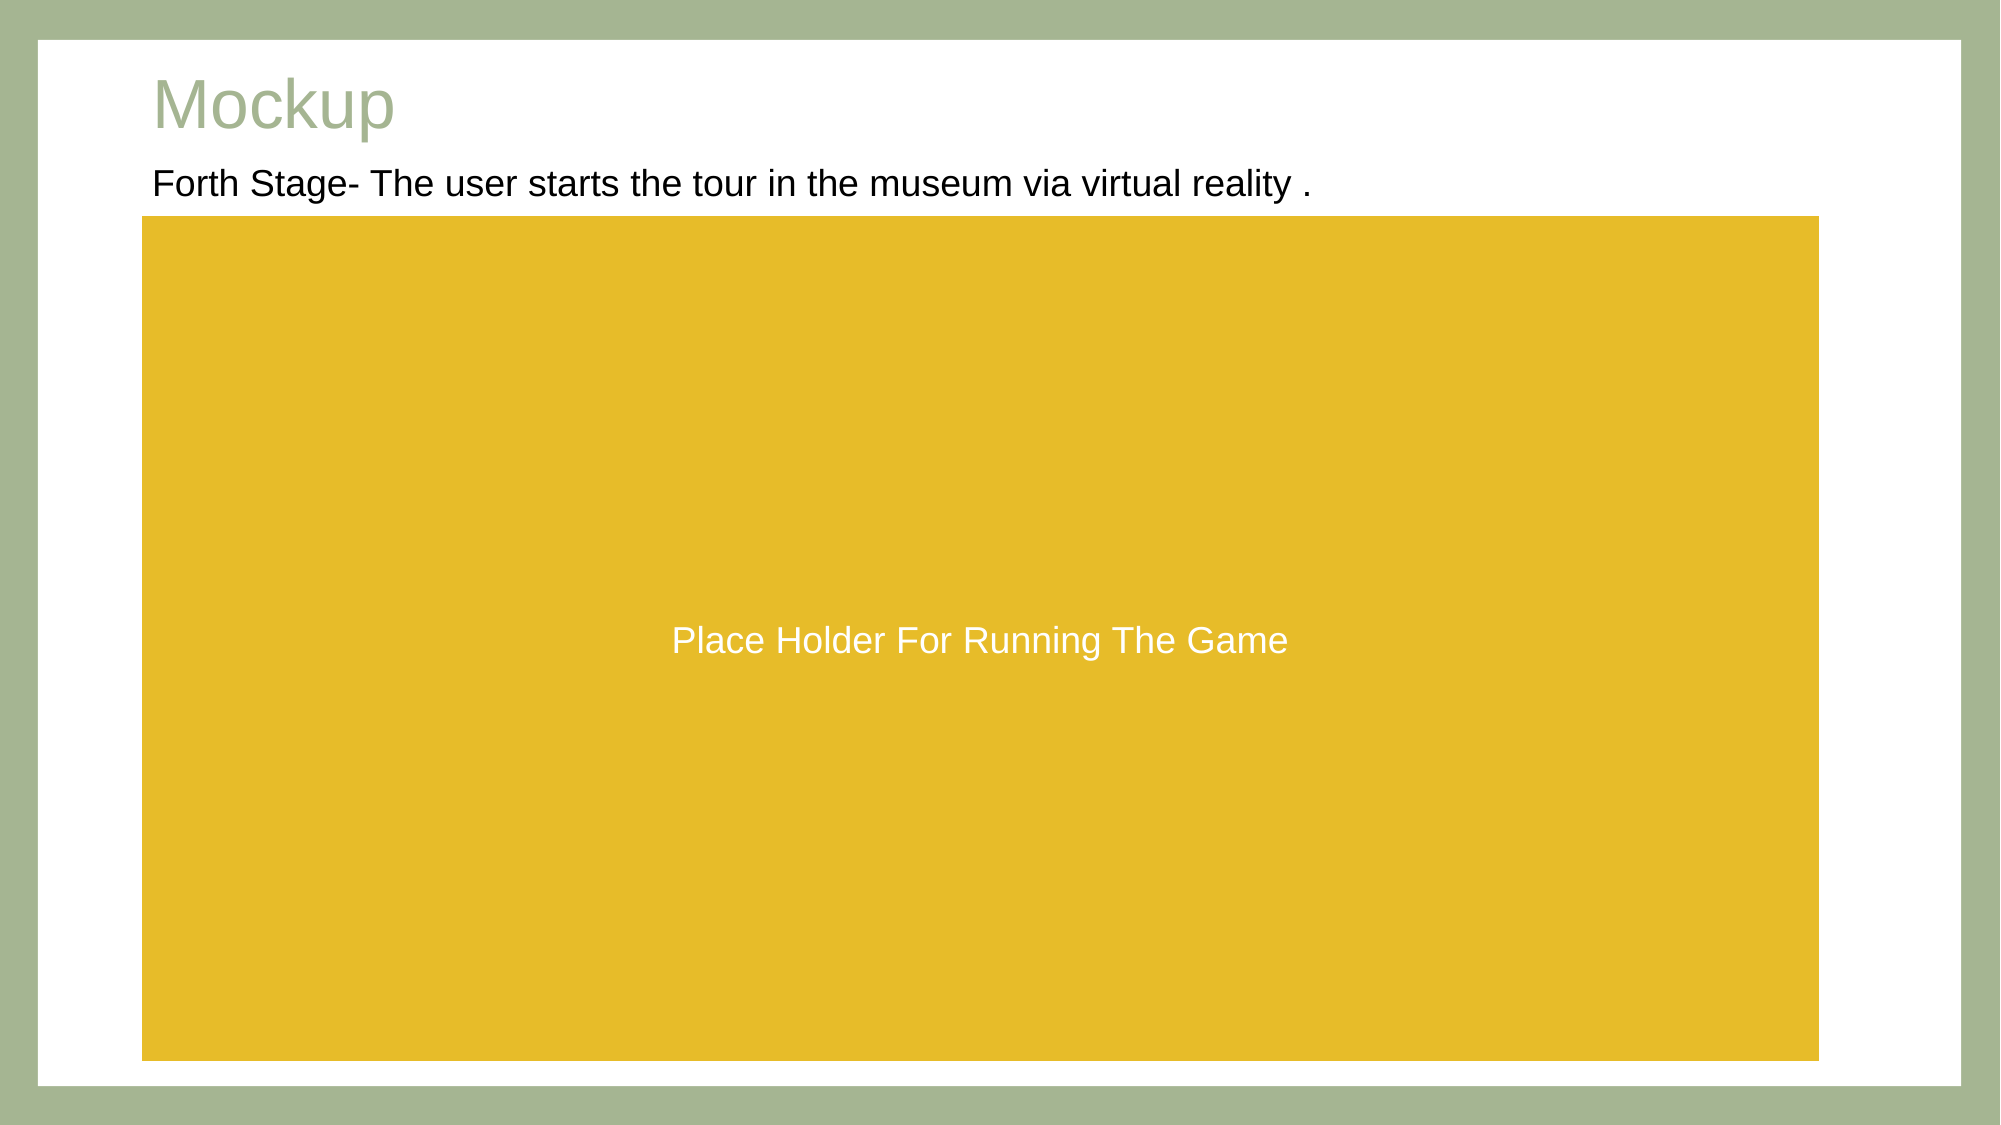

# Mockup
Forth Stage- The user starts the tour in the museum via virtual reality .
Place Holder For Running The Game